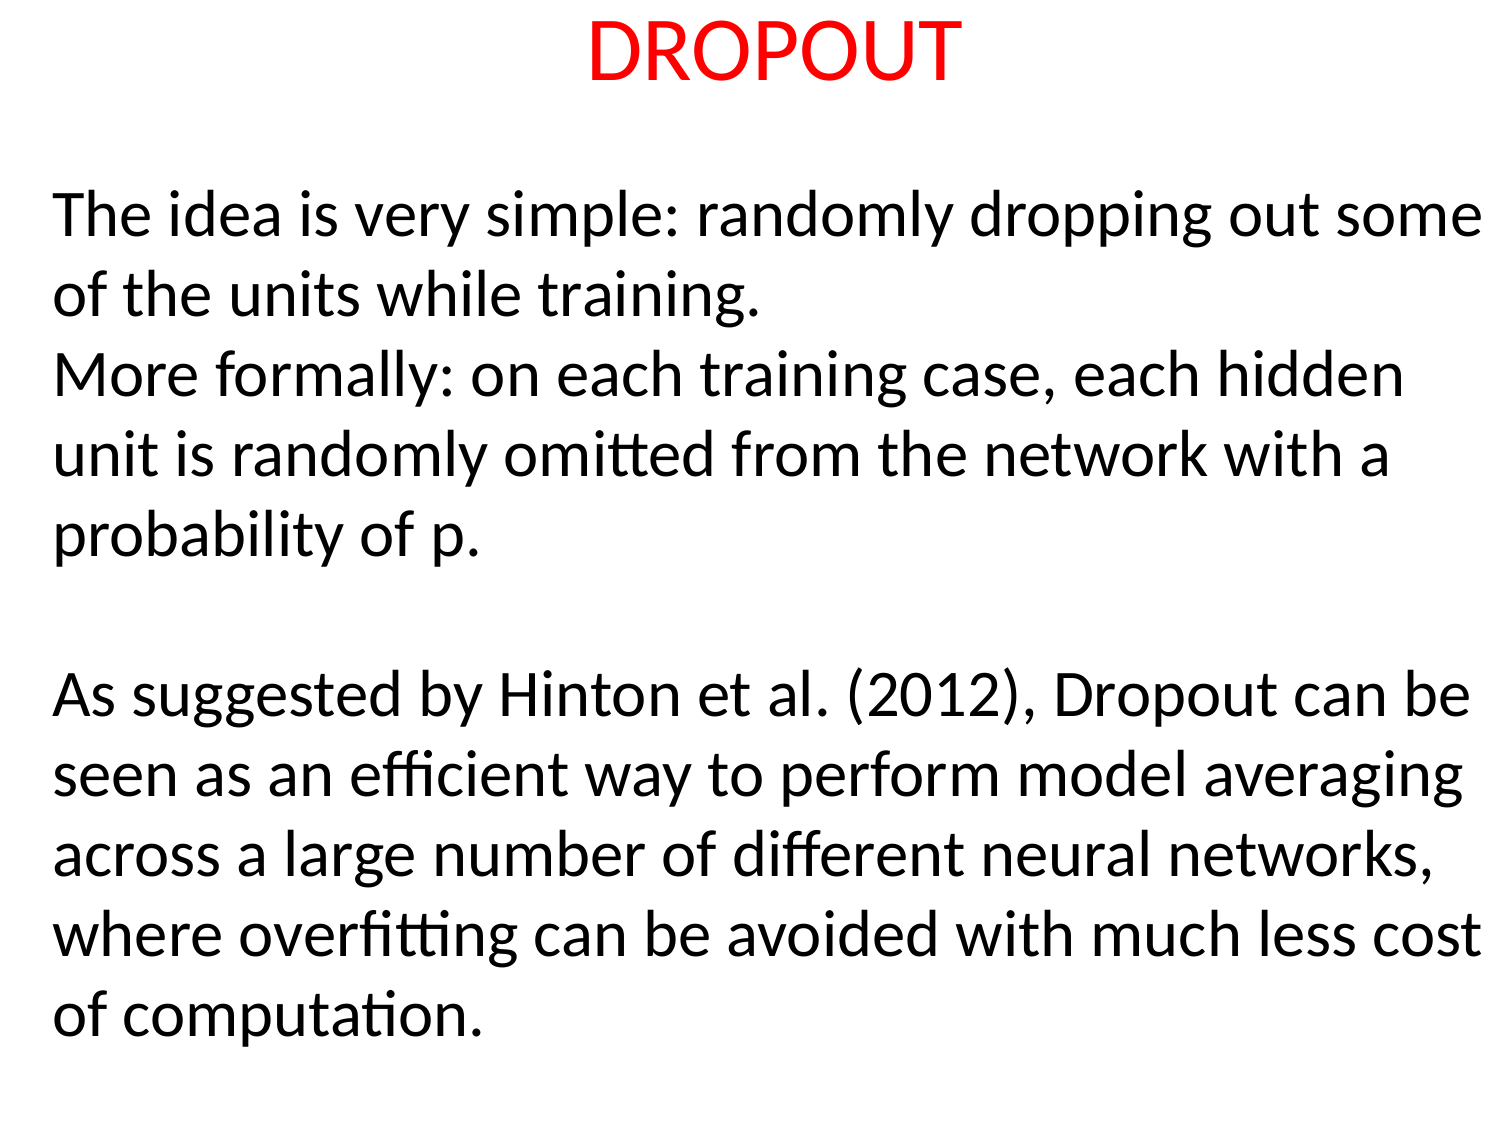

# DROPOUT
The idea is very simple: randomly dropping out some of the units while training.
More formally: on each training case, each hidden unit is randomly omitted from the network with a probability of p.

As suggested by Hinton et al. (2012), Dropout can be seen as an efficient way to perform model averaging across a large number of different neural networks, where overfitting can be avoided with much less cost of computation.